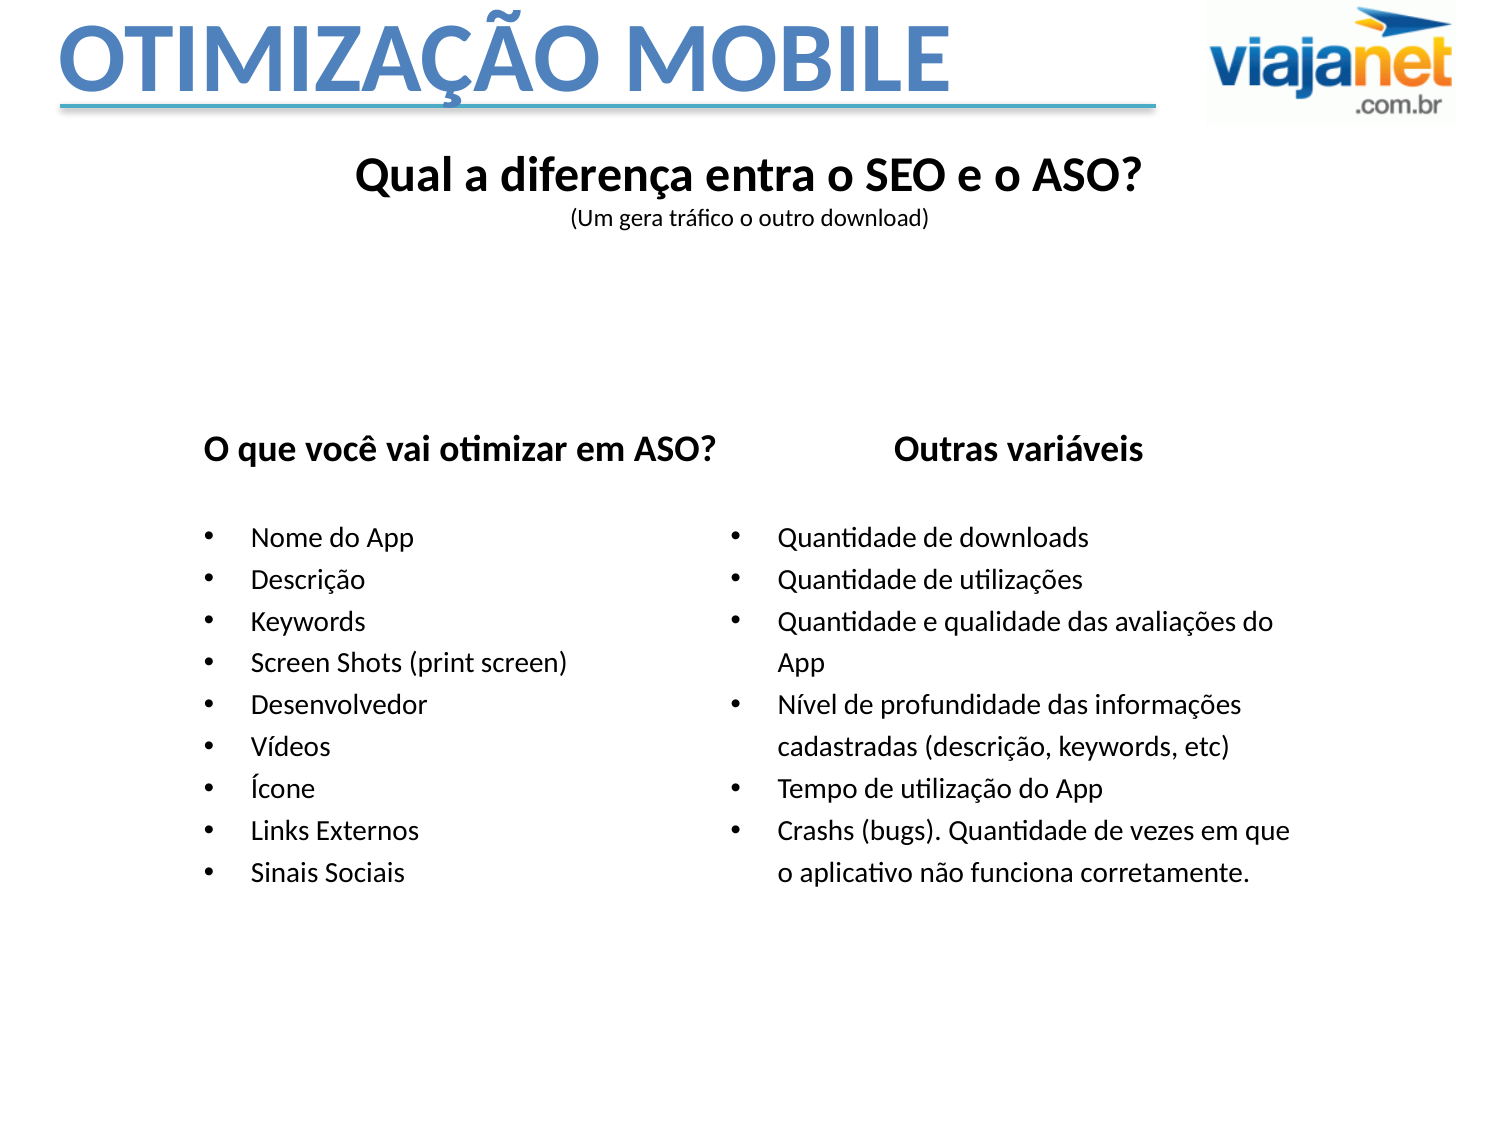

Otimização Mobile
Qual a diferença entra o SEO e o ASO?
(Um gera tráfico o outro download)
O que você vai otimizar em ASO?

Nome do App
Descrição
Keywords
Screen Shots (print screen)
Desenvolvedor
Vídeos
Ícone
Links Externos
Sinais Sociais
Outras variáveis

Quantidade de downloads
Quantidade de utilizações
Quantidade e qualidade das avaliações do App
Nível de profundidade das informações cadastradas (descrição, keywords, etc)
Tempo de utilização do App
Crashs (bugs). Quantidade de vezes em que o aplicativo não funciona corretamente.